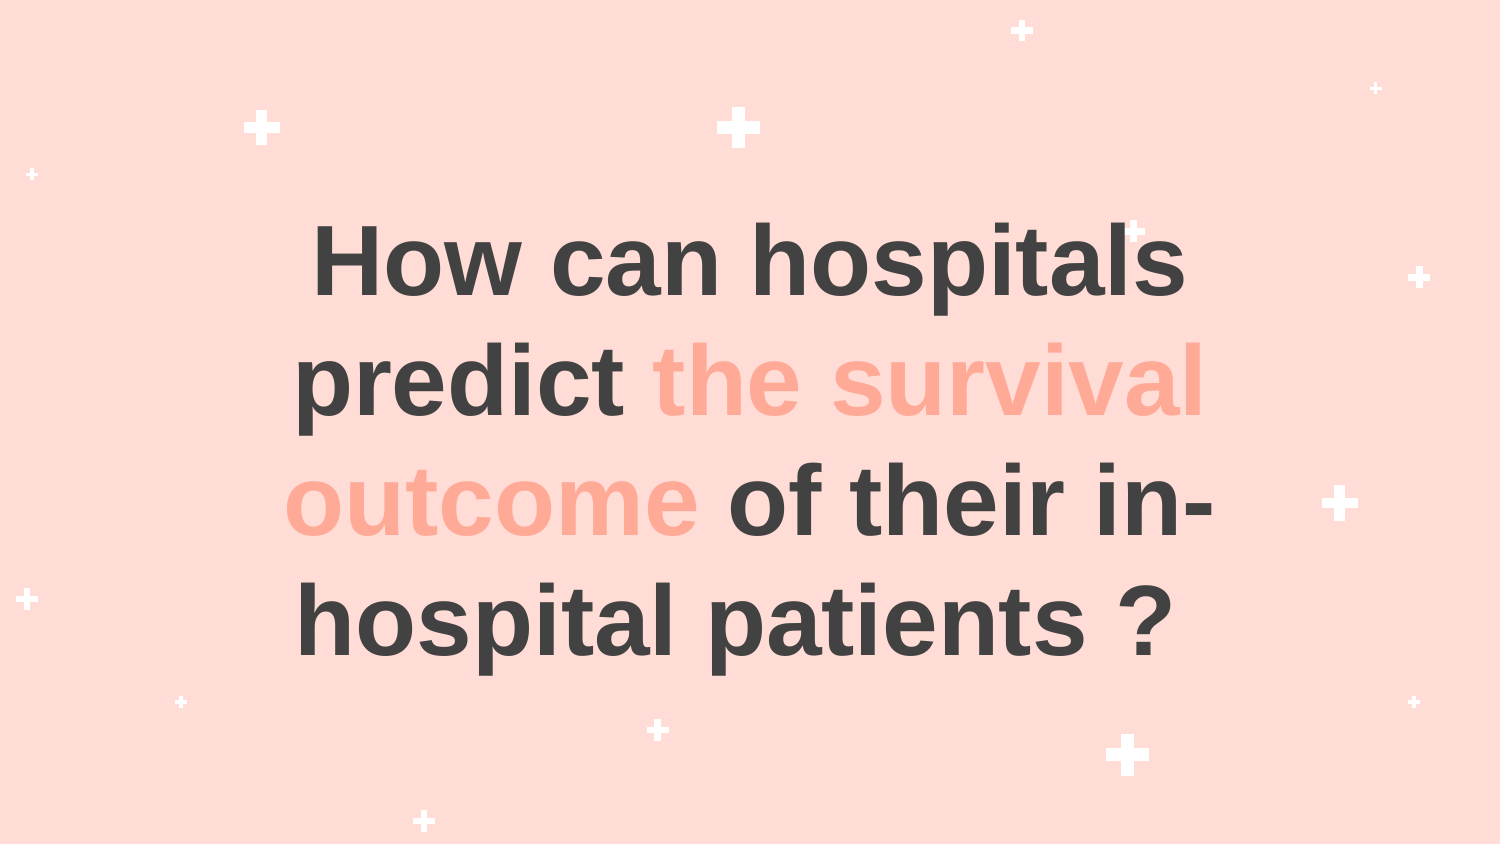

# How can hospitals predict the survival outcome of their in-hospital patients ?